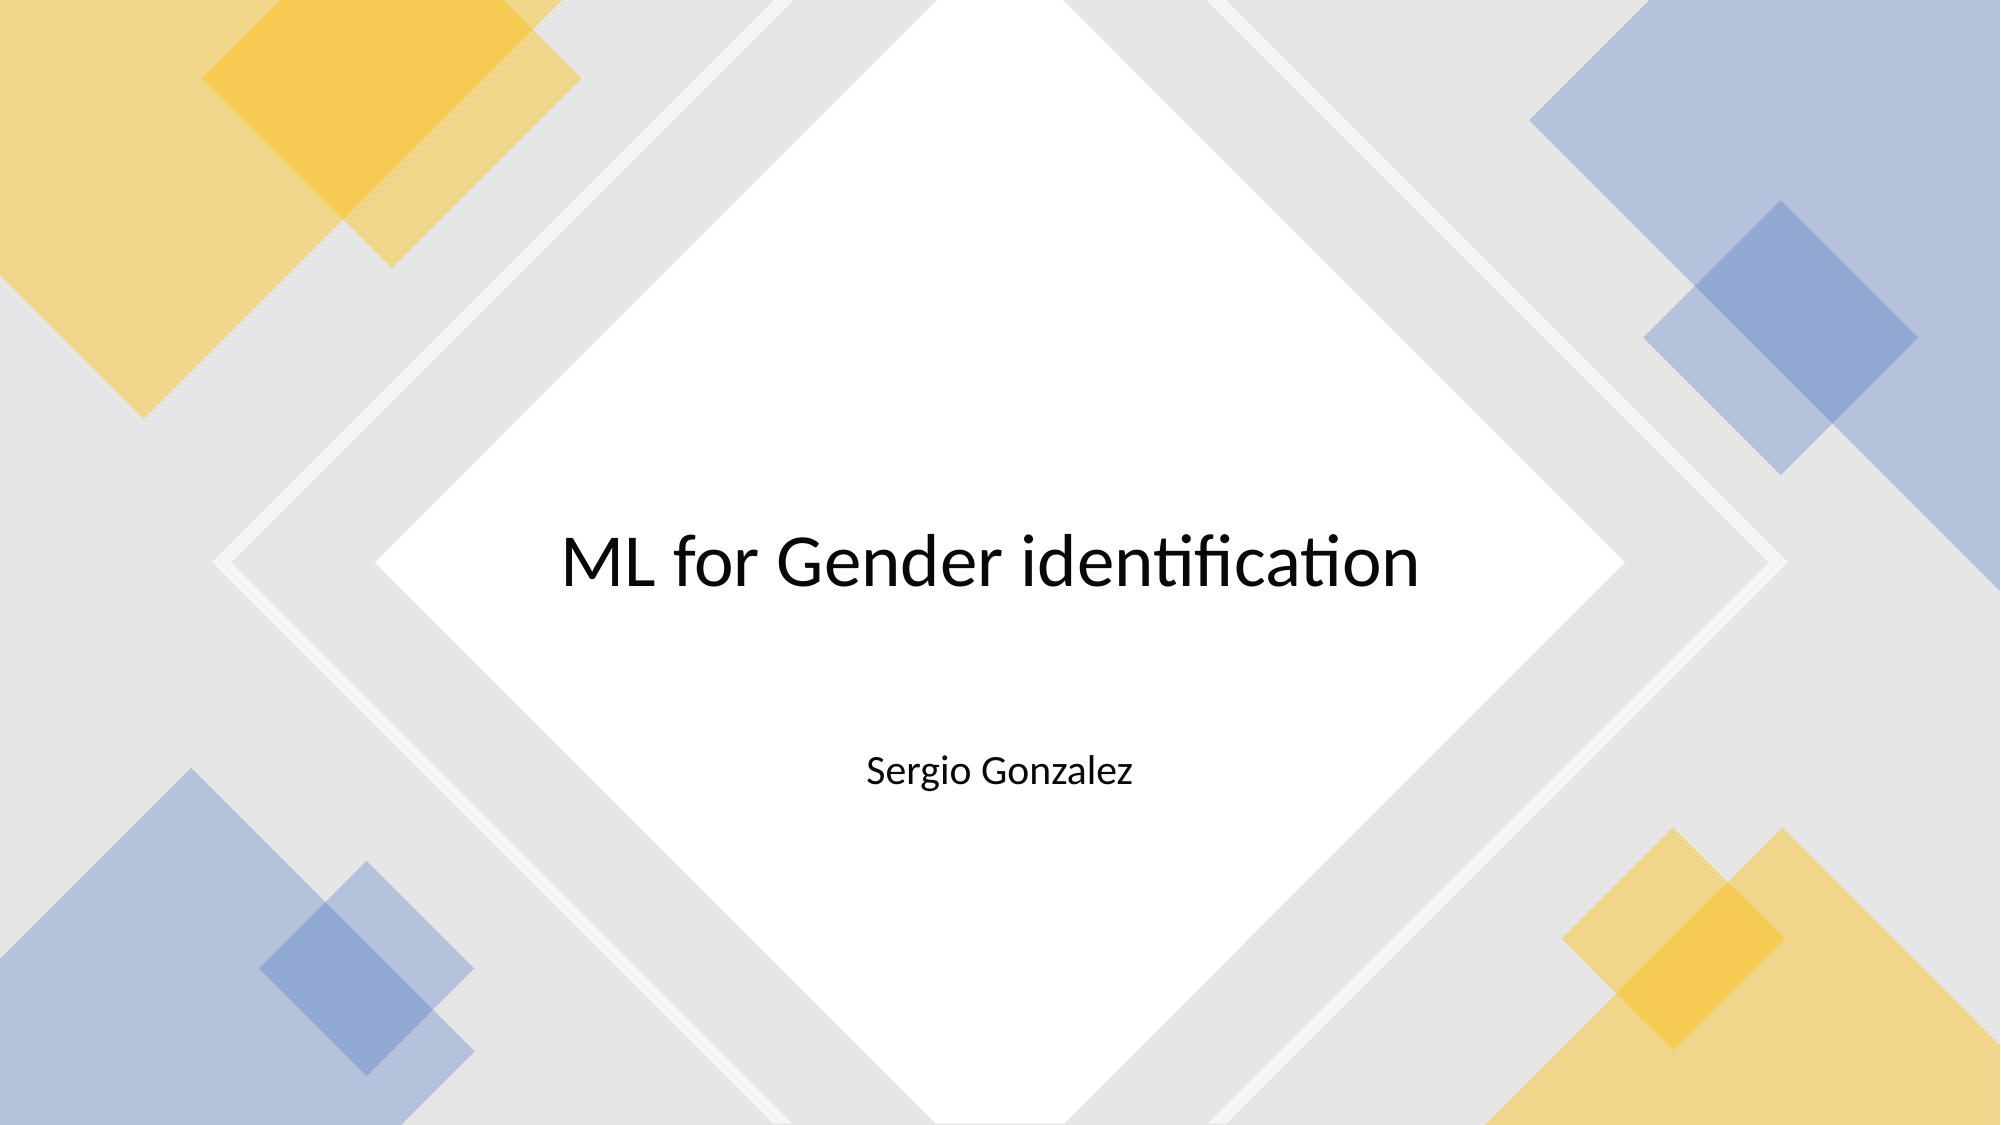

# ML for Gender identification
Sergio Gonzalez